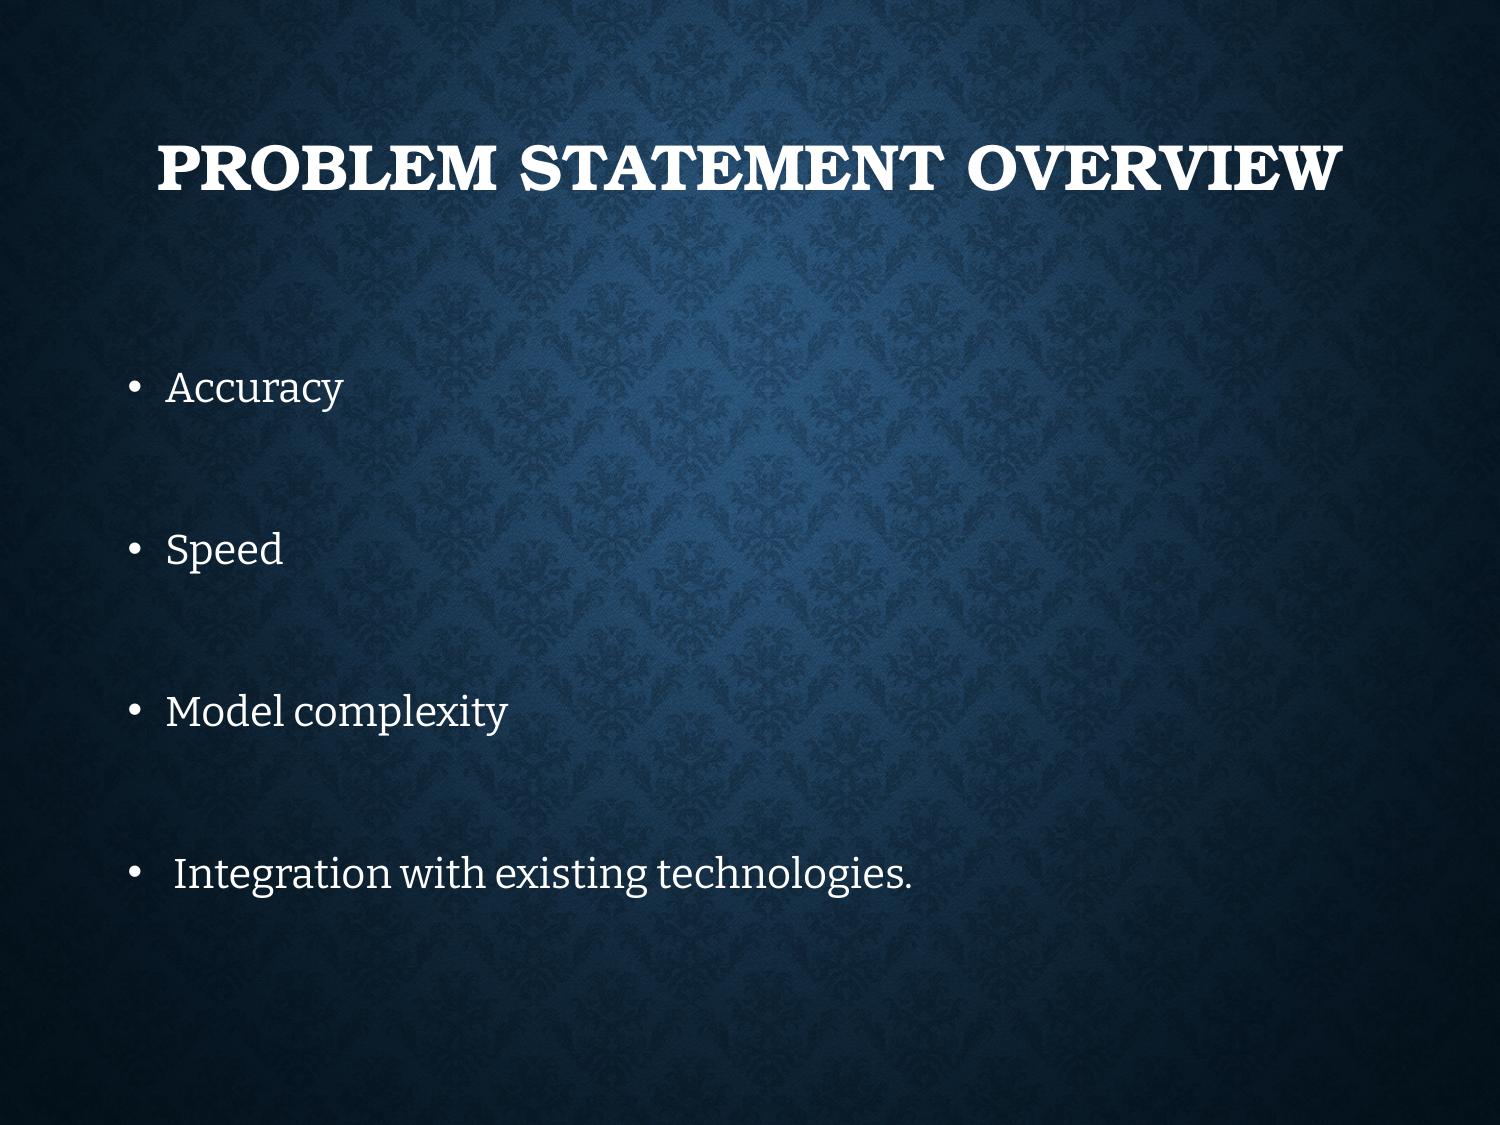

# Problem Statement Overview
Accuracy

Speed

Model complexity

 Integration with existing technologies.